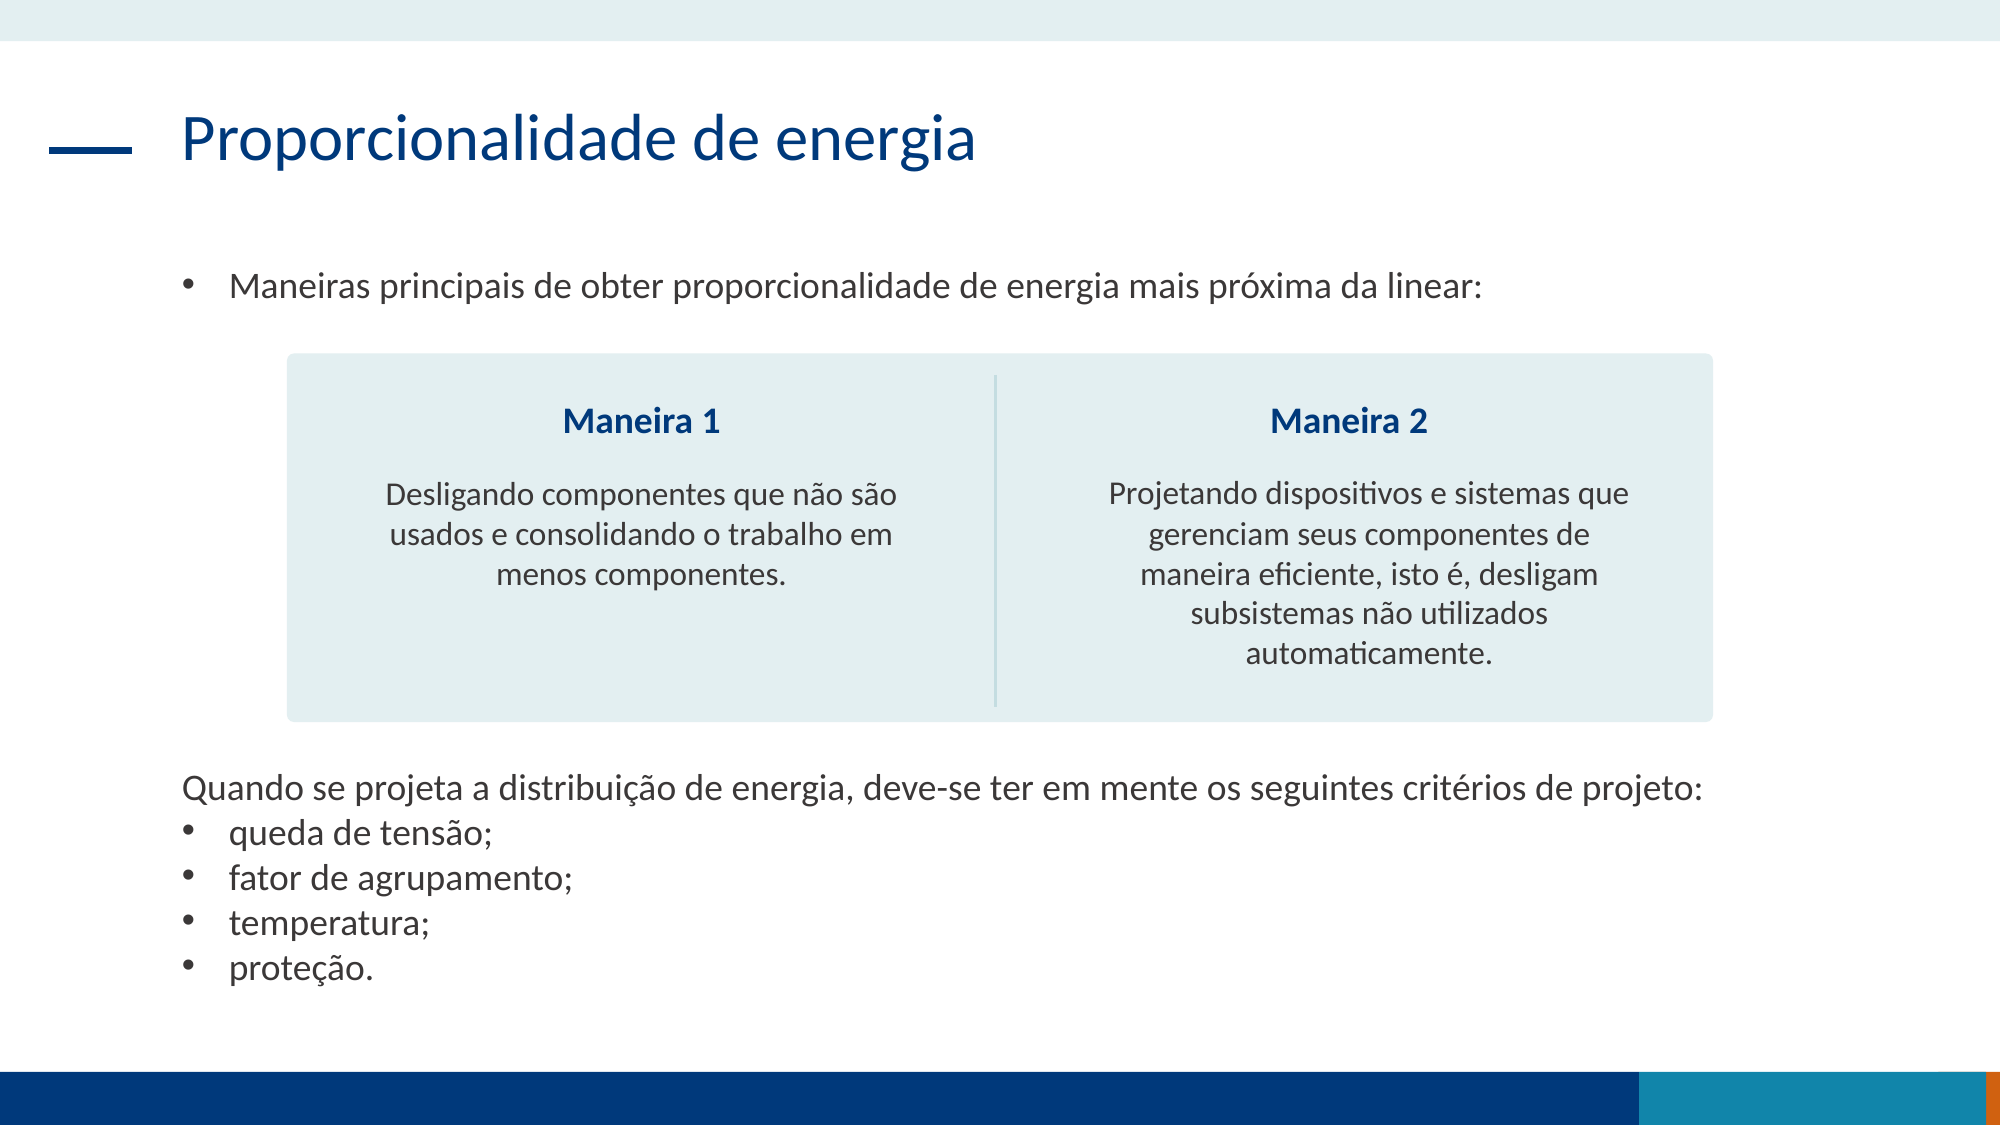

Proporcionalidade de energia
Maneiras principais de obter proporcionalidade de energia mais próxima da linear:

Maneira 1
Maneira 2
Projetando dispositivos e sistemas que gerenciam seus componentes de maneira eficiente, isto é, desligam subsistemas não utilizados automaticamente.
Desligando componentes que não são usados e consolidando o trabalho em menos componentes.
Quando se projeta a distribuição de energia, deve-se ter em mente os seguintes critérios de projeto:
queda de tensão;
fator de agrupamento;
temperatura;
proteção.